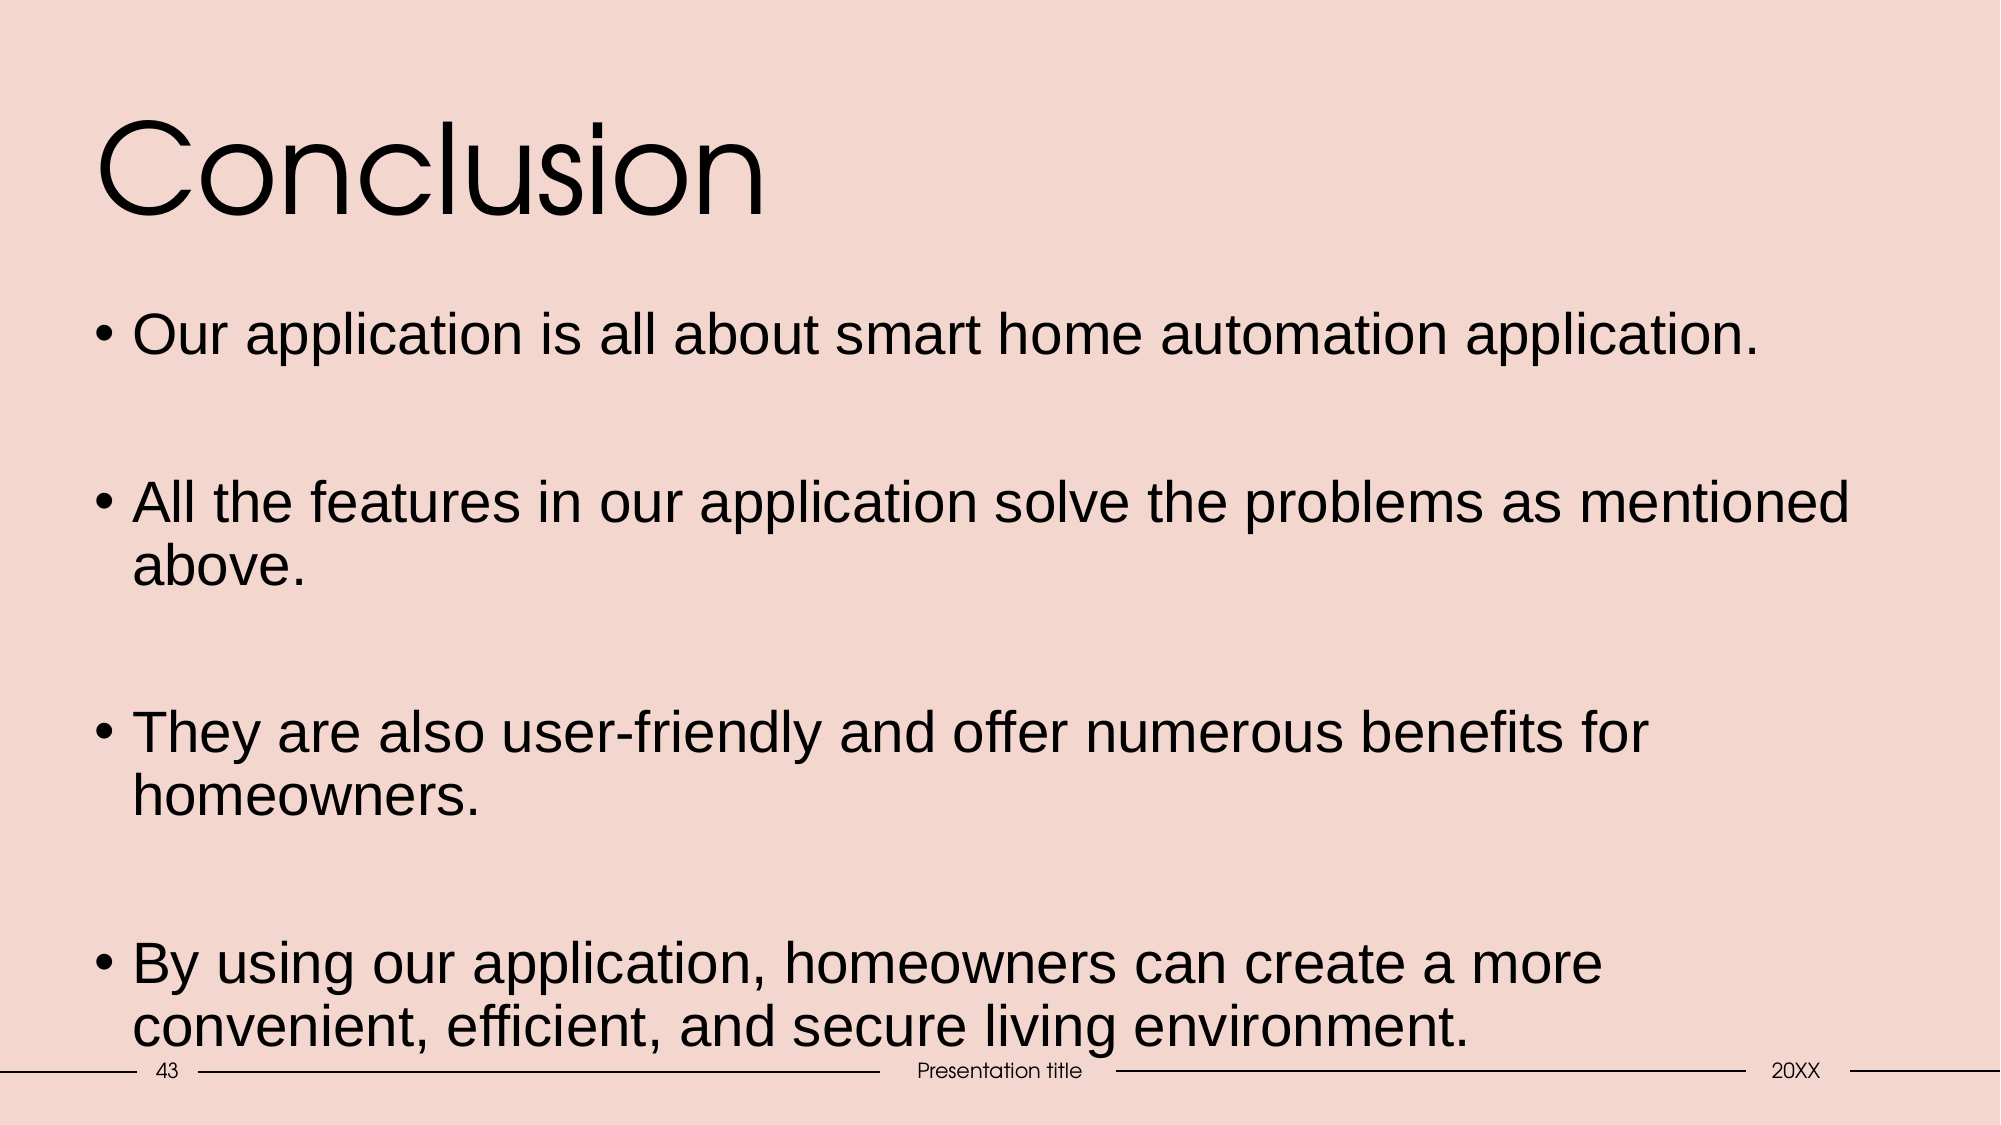

# Conclusion
Our application is all about smart home automation application.

All the features in our application solve the problems as mentioned above.

They are also user-friendly and offer numerous benefits for homeowners.

By using our application, homeowners can create a more convenient, efficient, and secure living environment.

43
Presentation title
20XX